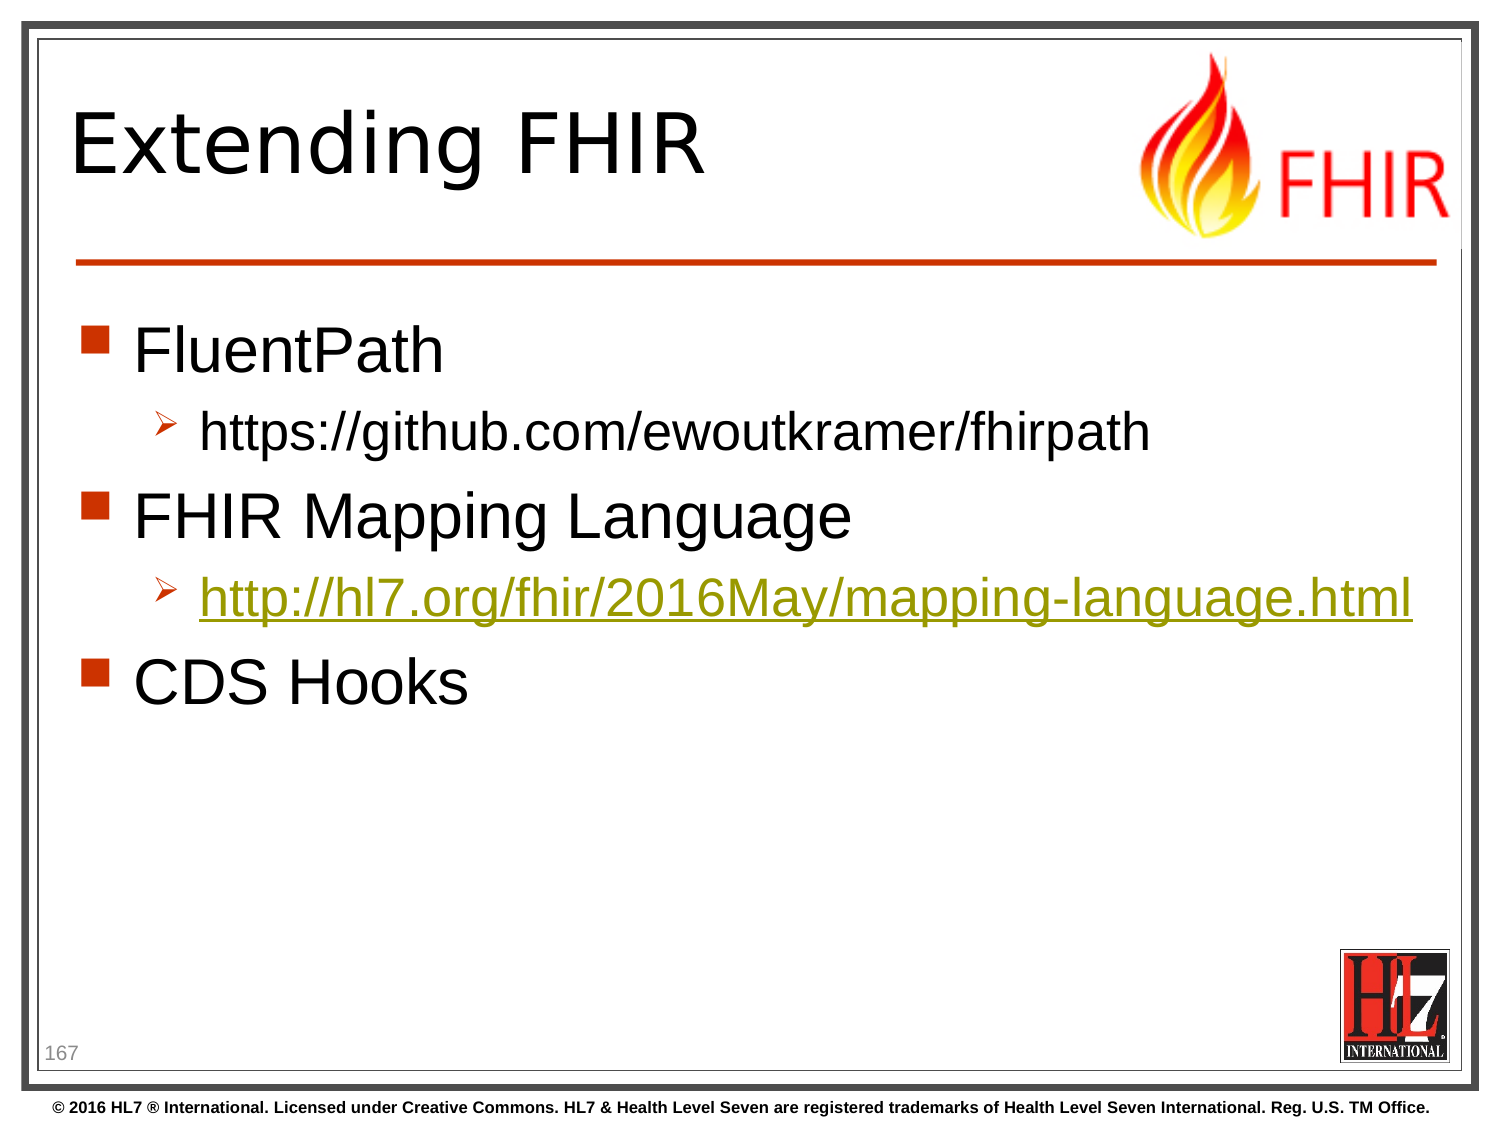

# Extending FHIR
FluentPath
https://github.com/ewoutkramer/fhirpath
FHIR Mapping Language
http://hl7.org/fhir/2016May/mapping-language.html
CDS Hooks

167